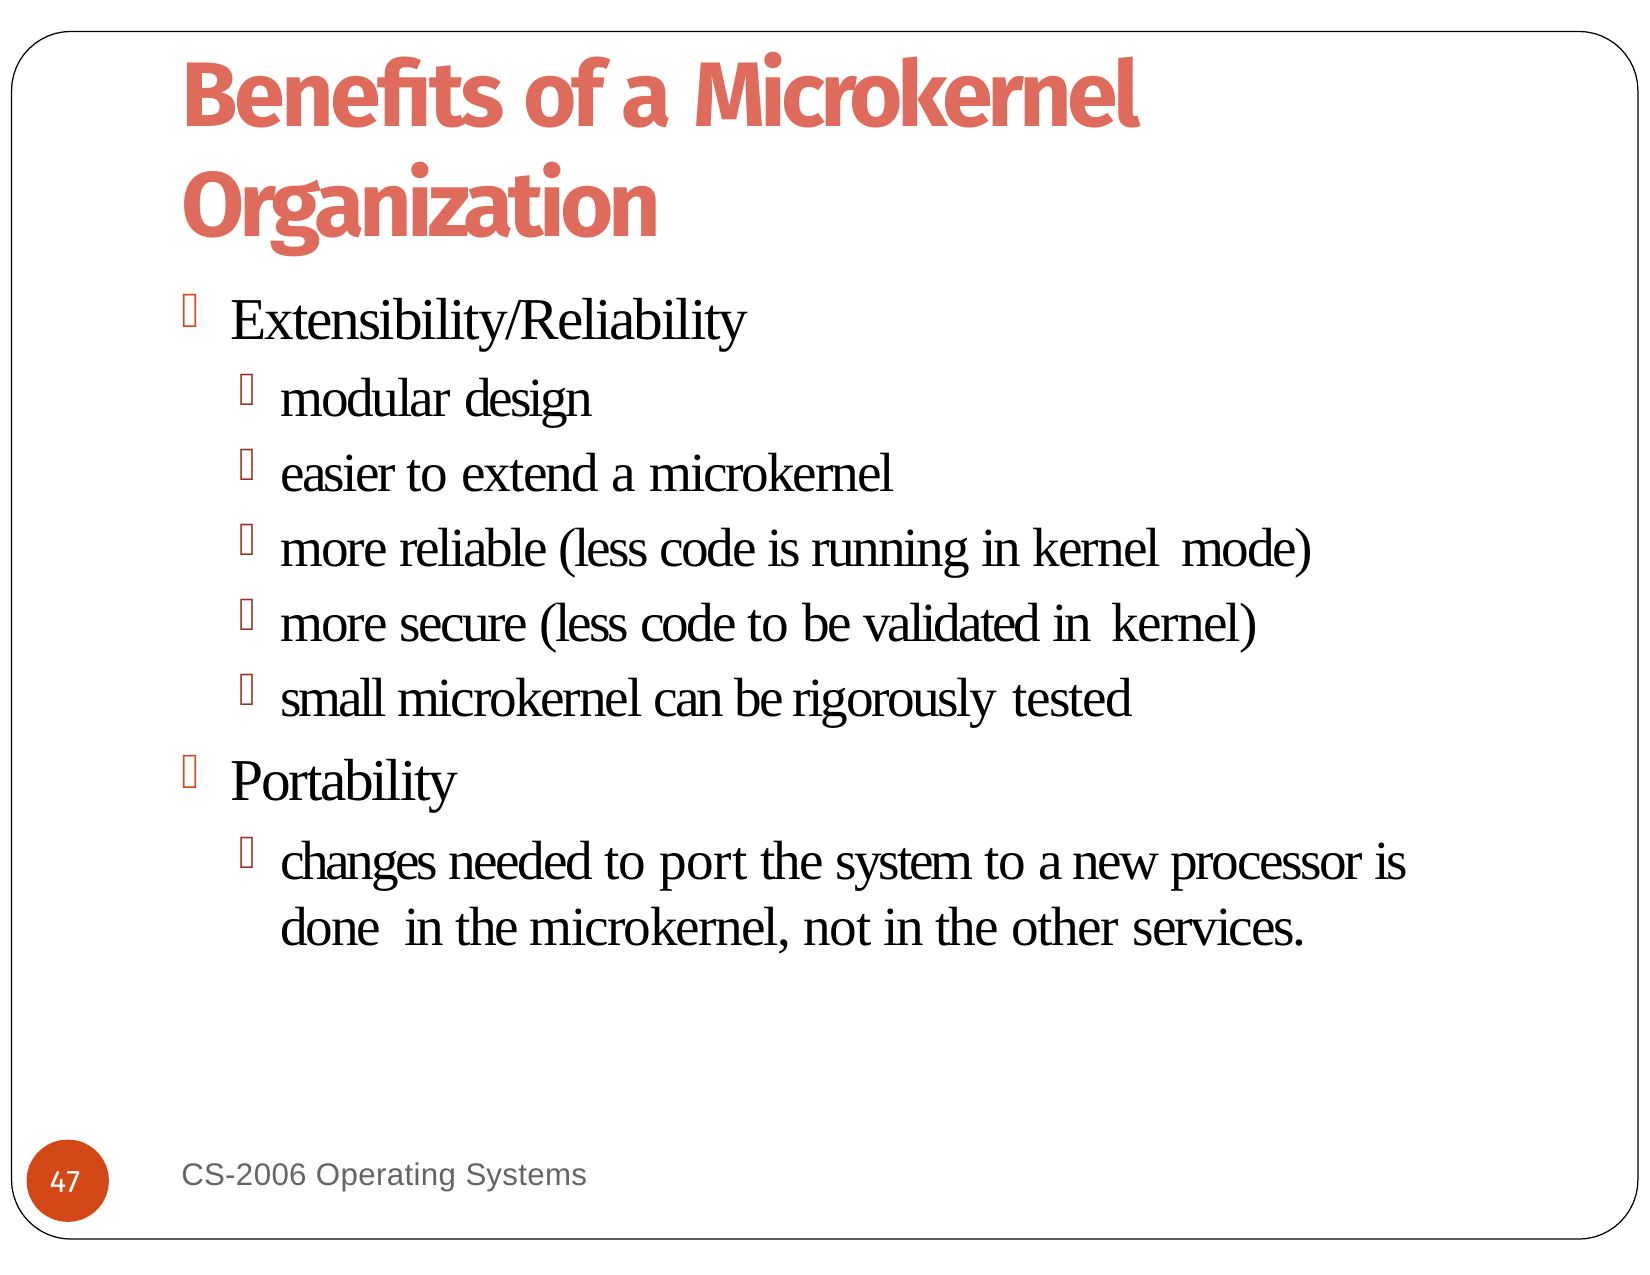

# Benefits of a Microkernel  Organization
Extensibility/Reliability
modular design
easier to extend a microkernel
more reliable (less code is running in kernel mode)
more secure (less code to be validated in kernel)
small microkernel can be rigorously tested
Portability
changes needed to port the system to a new processor is done  in the microkernel, not in the other services.

CS-2006 Operating Systems
47